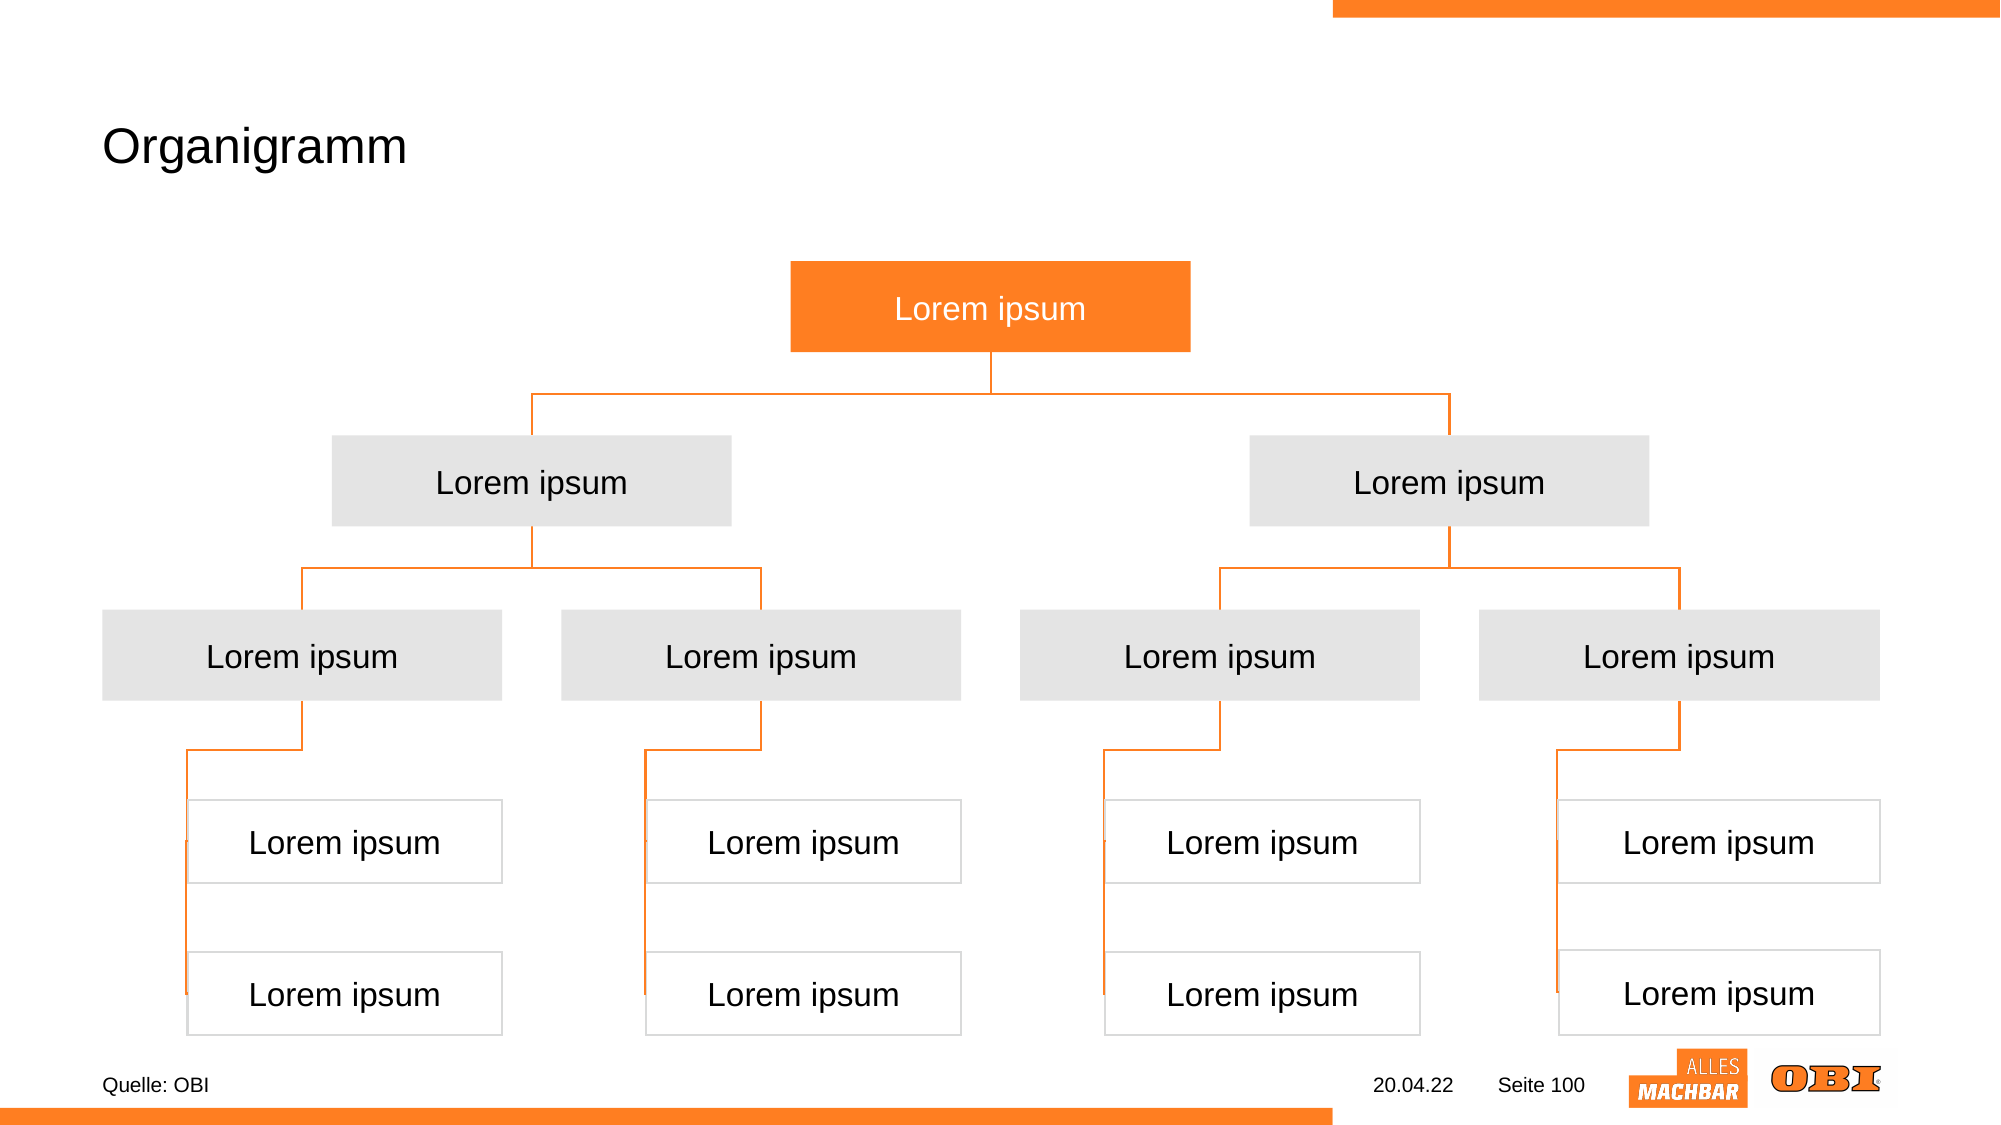

# Organigramm
Lorem ipsum
Lorem ipsum
Lorem ipsum
Lorem ipsum
Lorem ipsum
Lorem ipsum
Lorem ipsum
Lorem ipsum
Lorem ipsum
Lorem ipsum
Lorem ipsum
Lorem ipsum
Lorem ipsum
Lorem ipsum
Lorem ipsum
Quelle: OBI
20.04.22
Seite 100